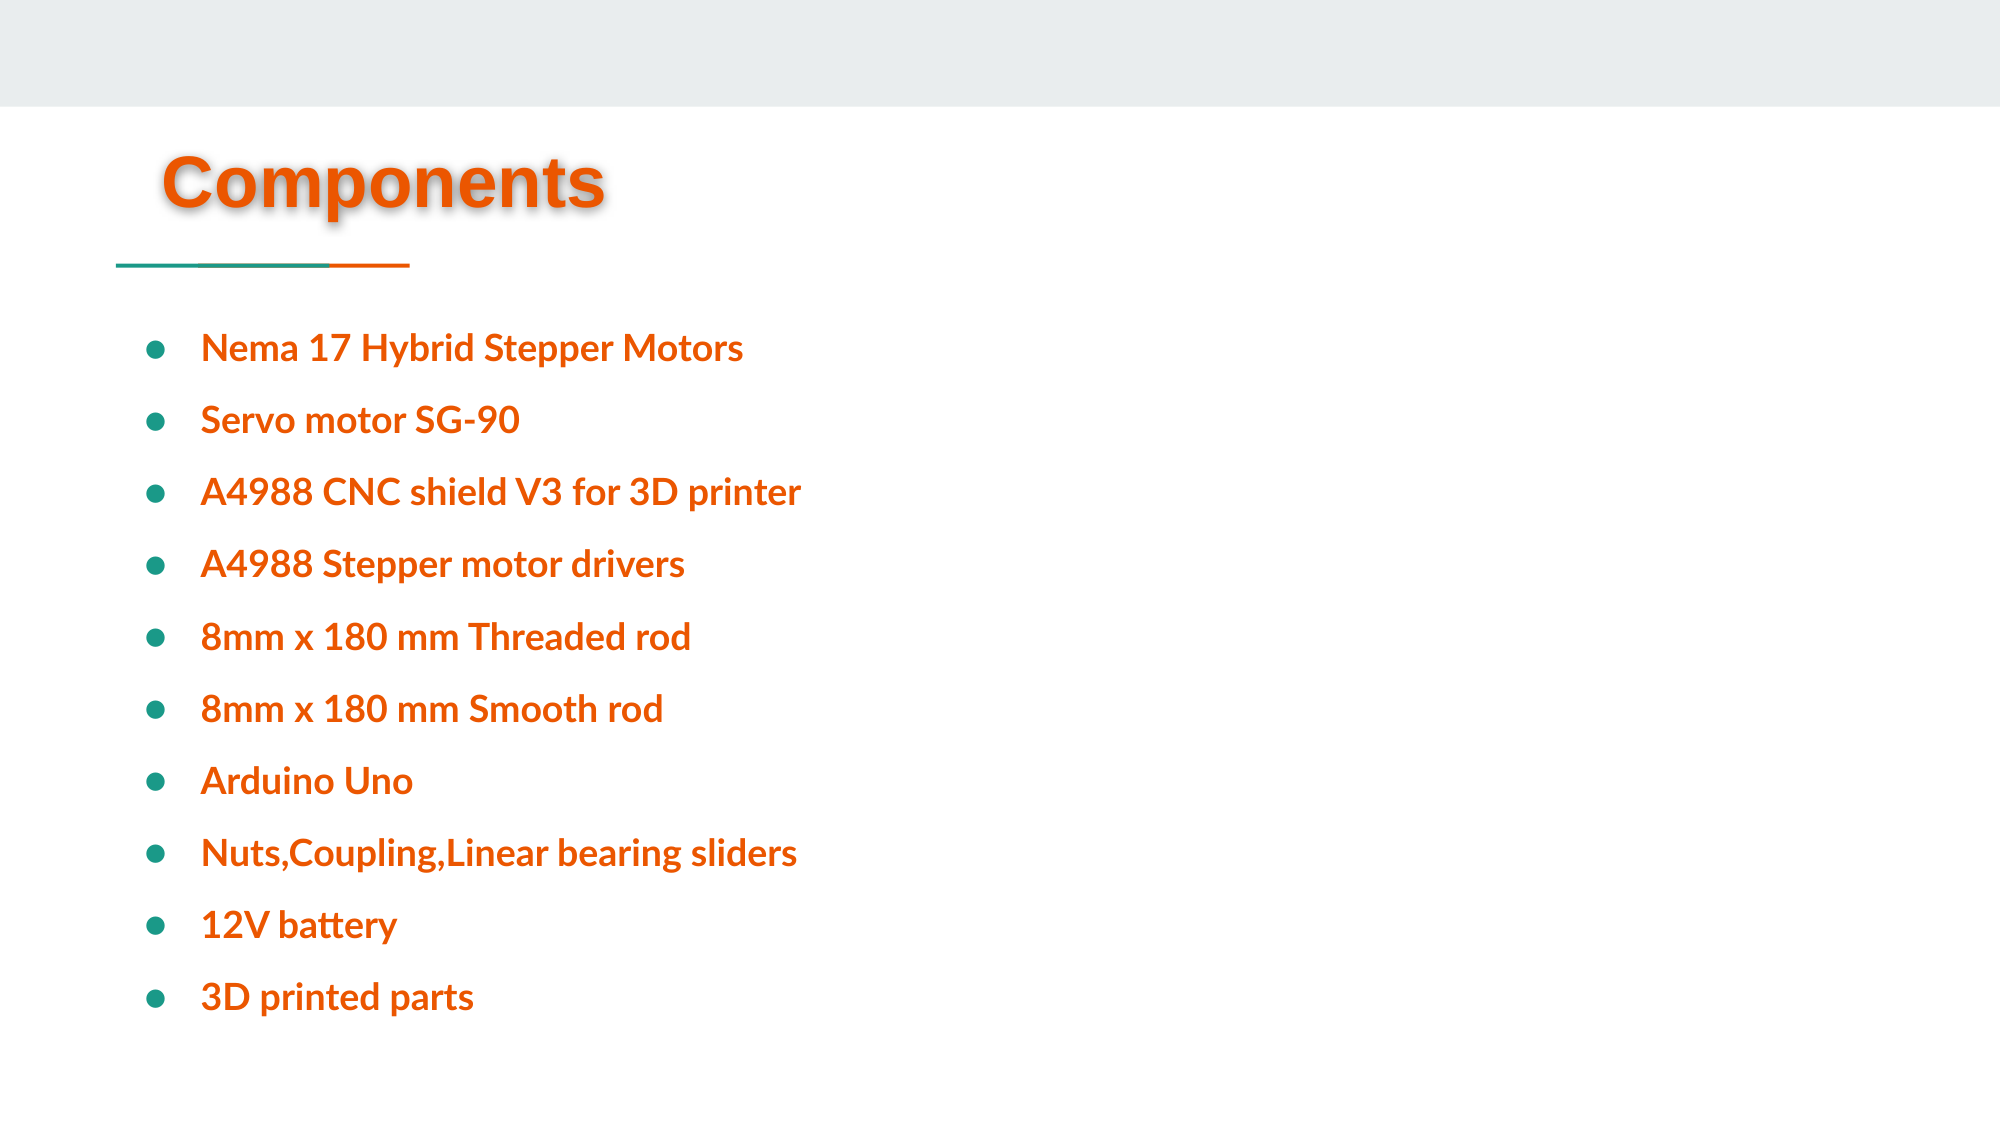

# Components

Nema 17 Hybrid Stepper Motors
Servo motor SG-90
A4988 CNC shield V3 for 3D printer
A4988 Stepper motor drivers
8mm x 180 mm Threaded rod
8mm x 180 mm Smooth rod
Arduino Uno
Nuts,Coupling,Linear bearing sliders
12V battery
3D printed parts